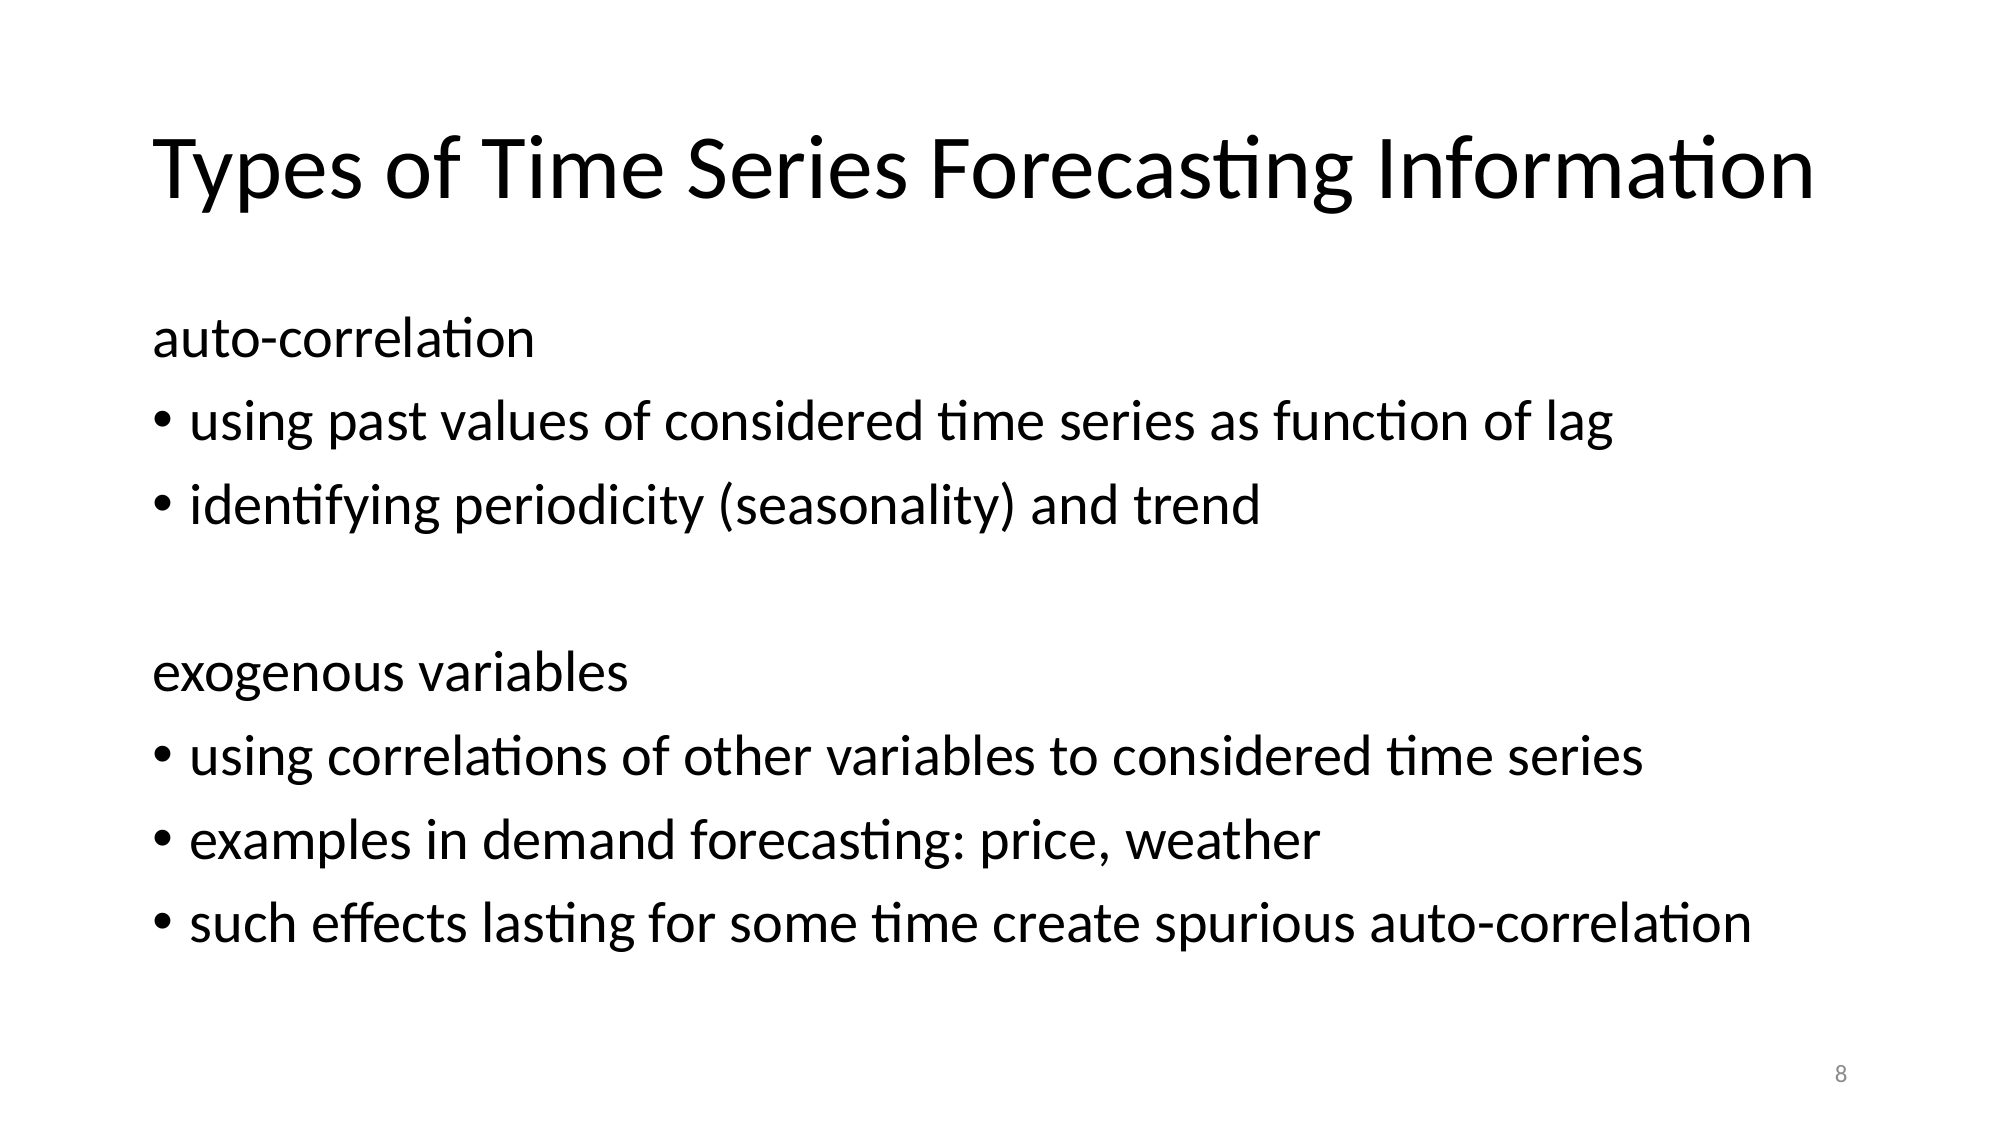

# Types of Time Series Forecasting Information
auto-correlation
using past values of considered time series as function of lag
identifying periodicity (seasonality) and trend

exogenous variables
using correlations of other variables to considered time series
examples in demand forecasting: price, weather
such effects lasting for some time create spurious auto-correlation
8